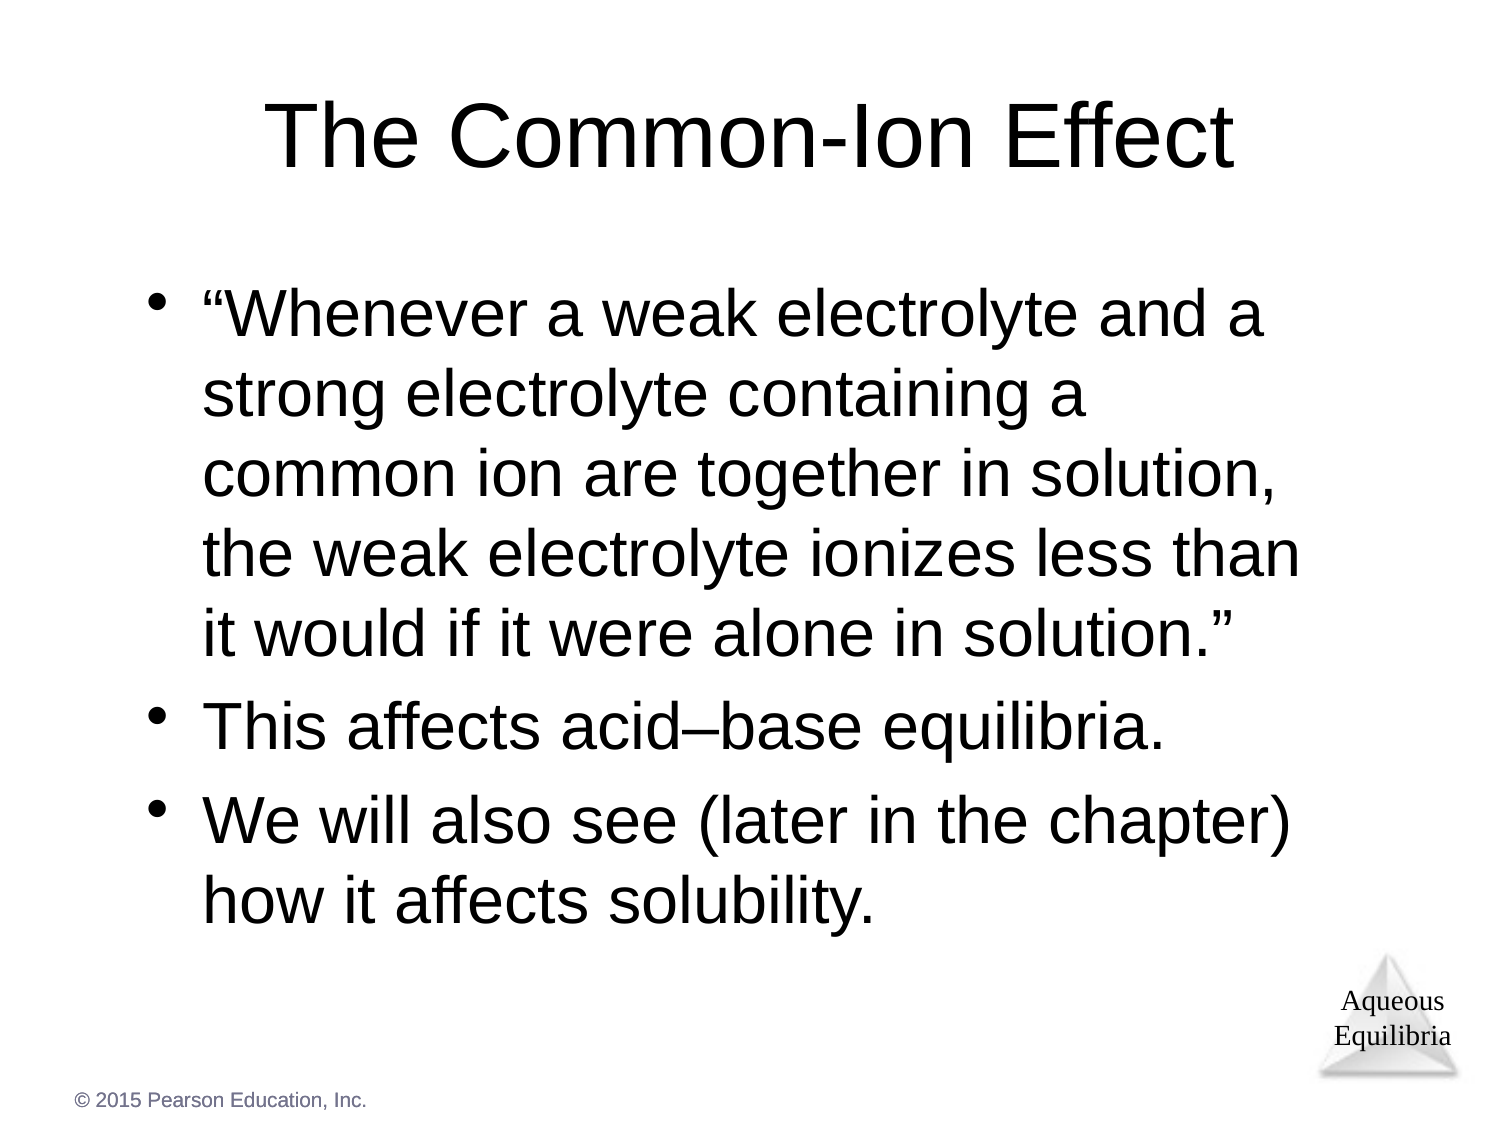

# The Common-Ion Effect
“Whenever a weak electrolyte and a strong electrolyte containing a common ion are together in solution, the weak electrolyte ionizes less than it would if it were alone in solution.”
This affects acid–base equilibria.
We will also see (later in the chapter) how it affects solubility.